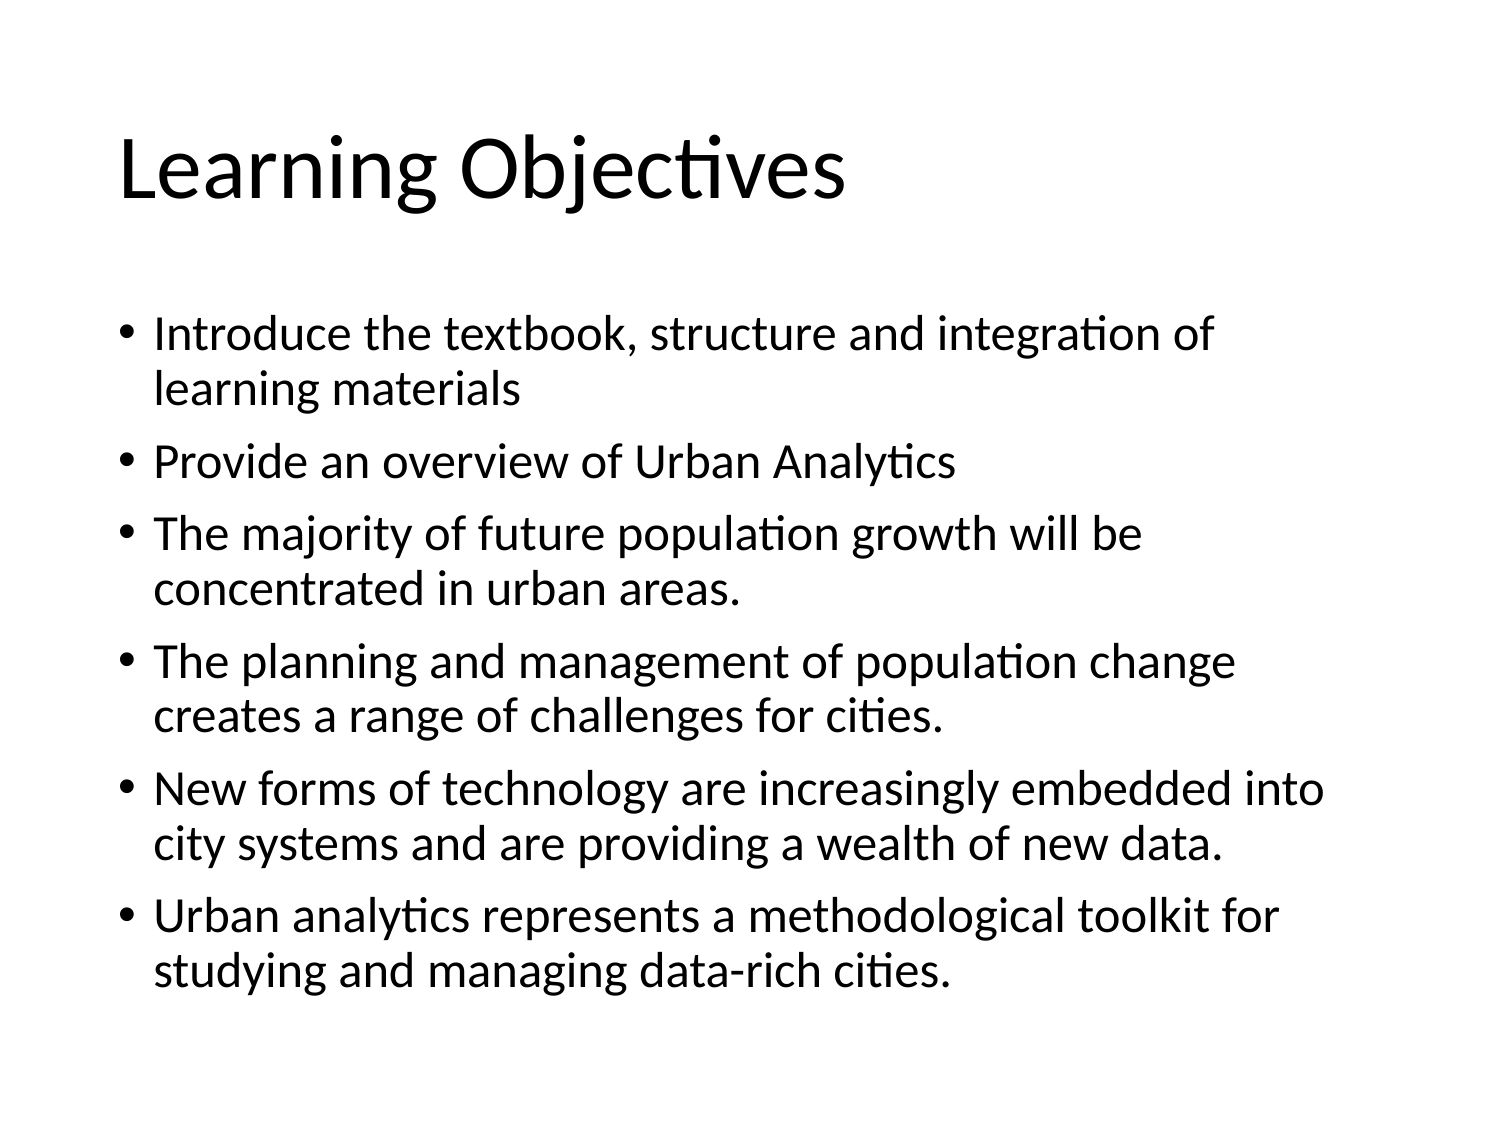

# Learning Objectives
Introduce the textbook, structure and integration of learning materials
Provide an overview of Urban Analytics
The majority of future population growth will be concentrated in urban areas.
The planning and management of population change creates a range of challenges for cities.
New forms of technology are increasingly embedded into city systems and are providing a wealth of new data.
Urban analytics represents a methodological toolkit for studying and managing data-rich cities.